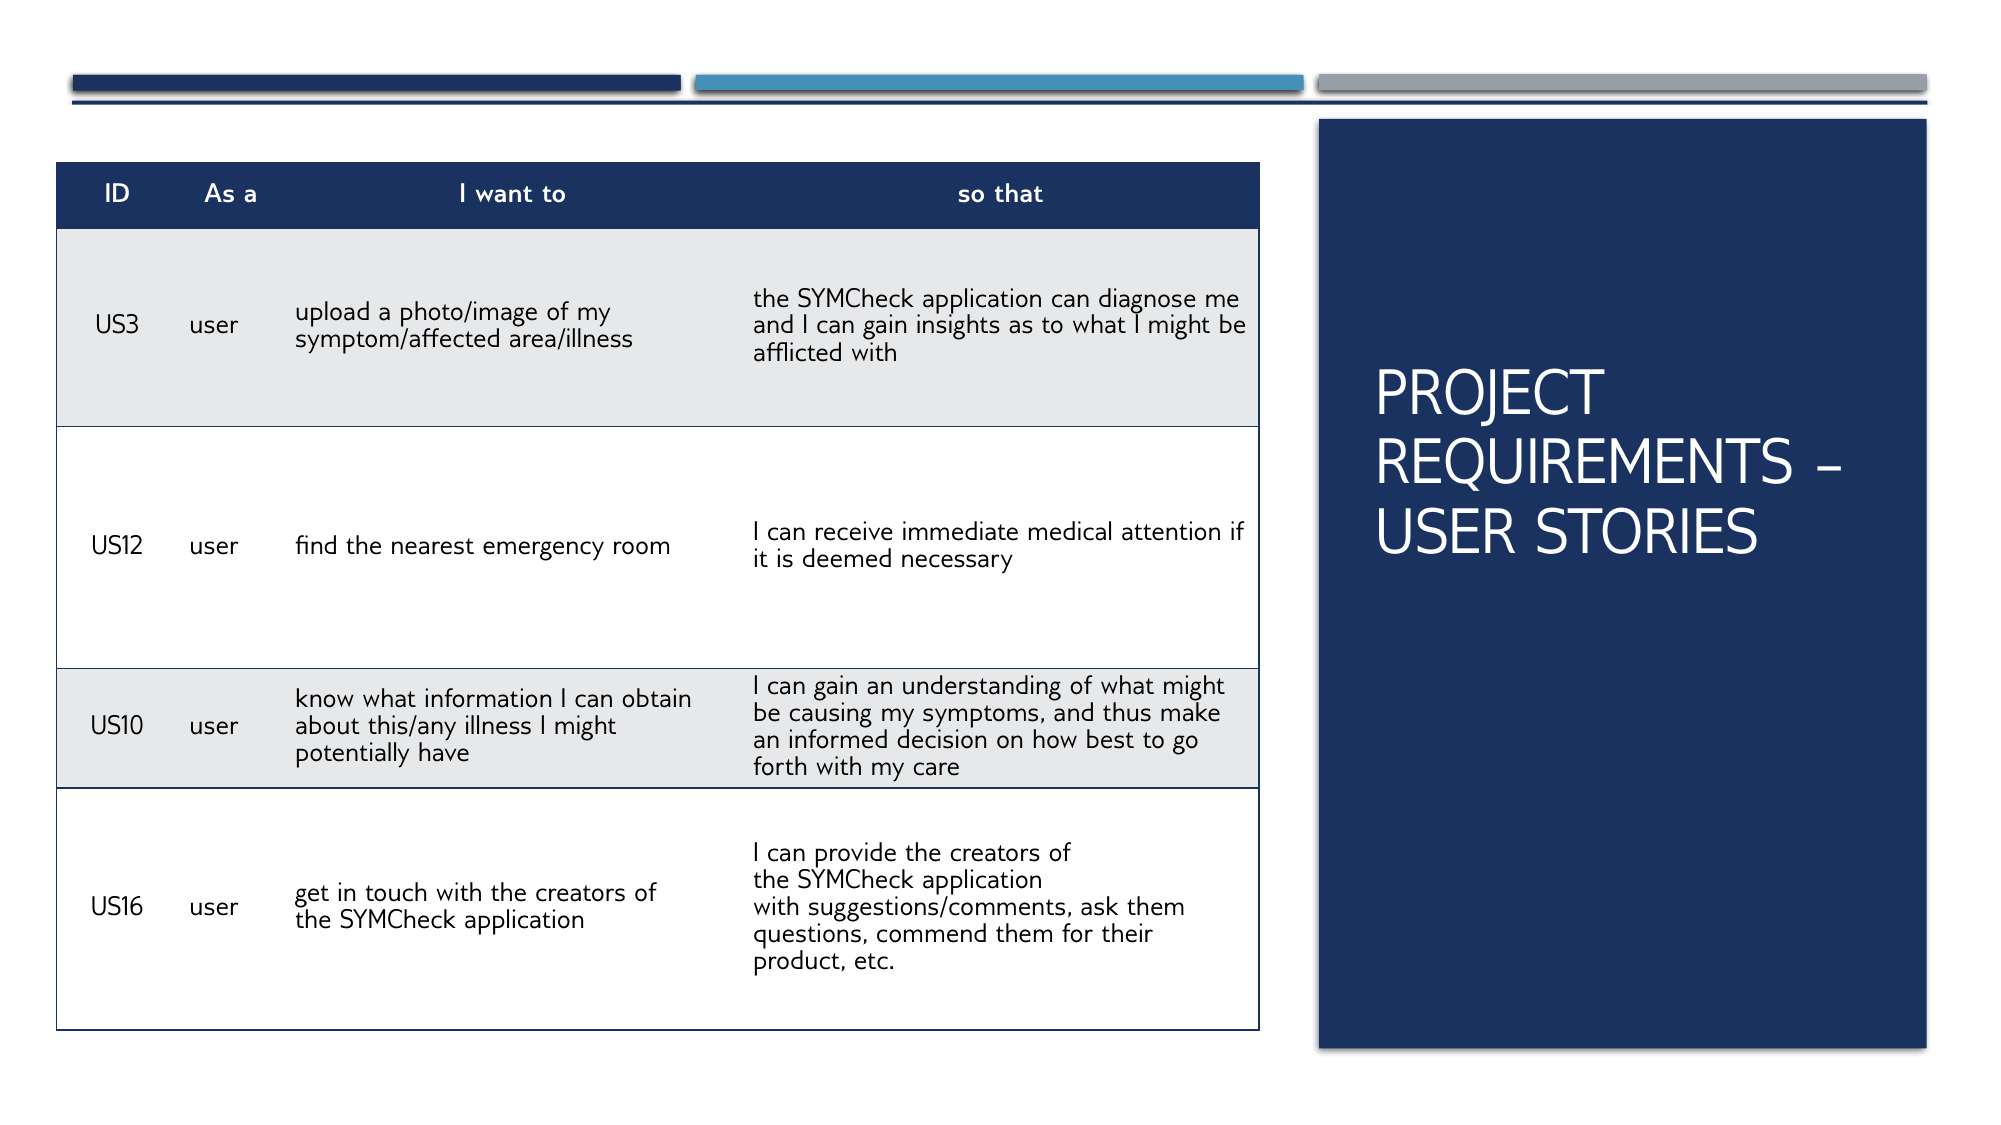

| ID​ | As a​ | I want to​ | so that​ |
| --- | --- | --- | --- |
| US3​ | user​ | upload a photo/image of my symptom/affected area/illness​ | the SYMCheck application can diagnose me and I can gain insights as to what I might be afflicted with​ |
| US12​ | user​ | find the nearest emergency room​ | I can receive immediate medical attention if it is deemed necessary​ |
| US10​ | user​ | know what information I can obtain about this/any illness I might potentially have​ | I can gain an understanding of what might be causing my symptoms, and thus make an informed decision on how best to go forth with my care​ |
| US16​ | user​ | get in touch with the creators of the SYMCheck application​ | I can provide the creators of the SYMCheck application with suggestions/comments, ask them questions, commend them for their product, etc.​ |
# Project requirements – user stories